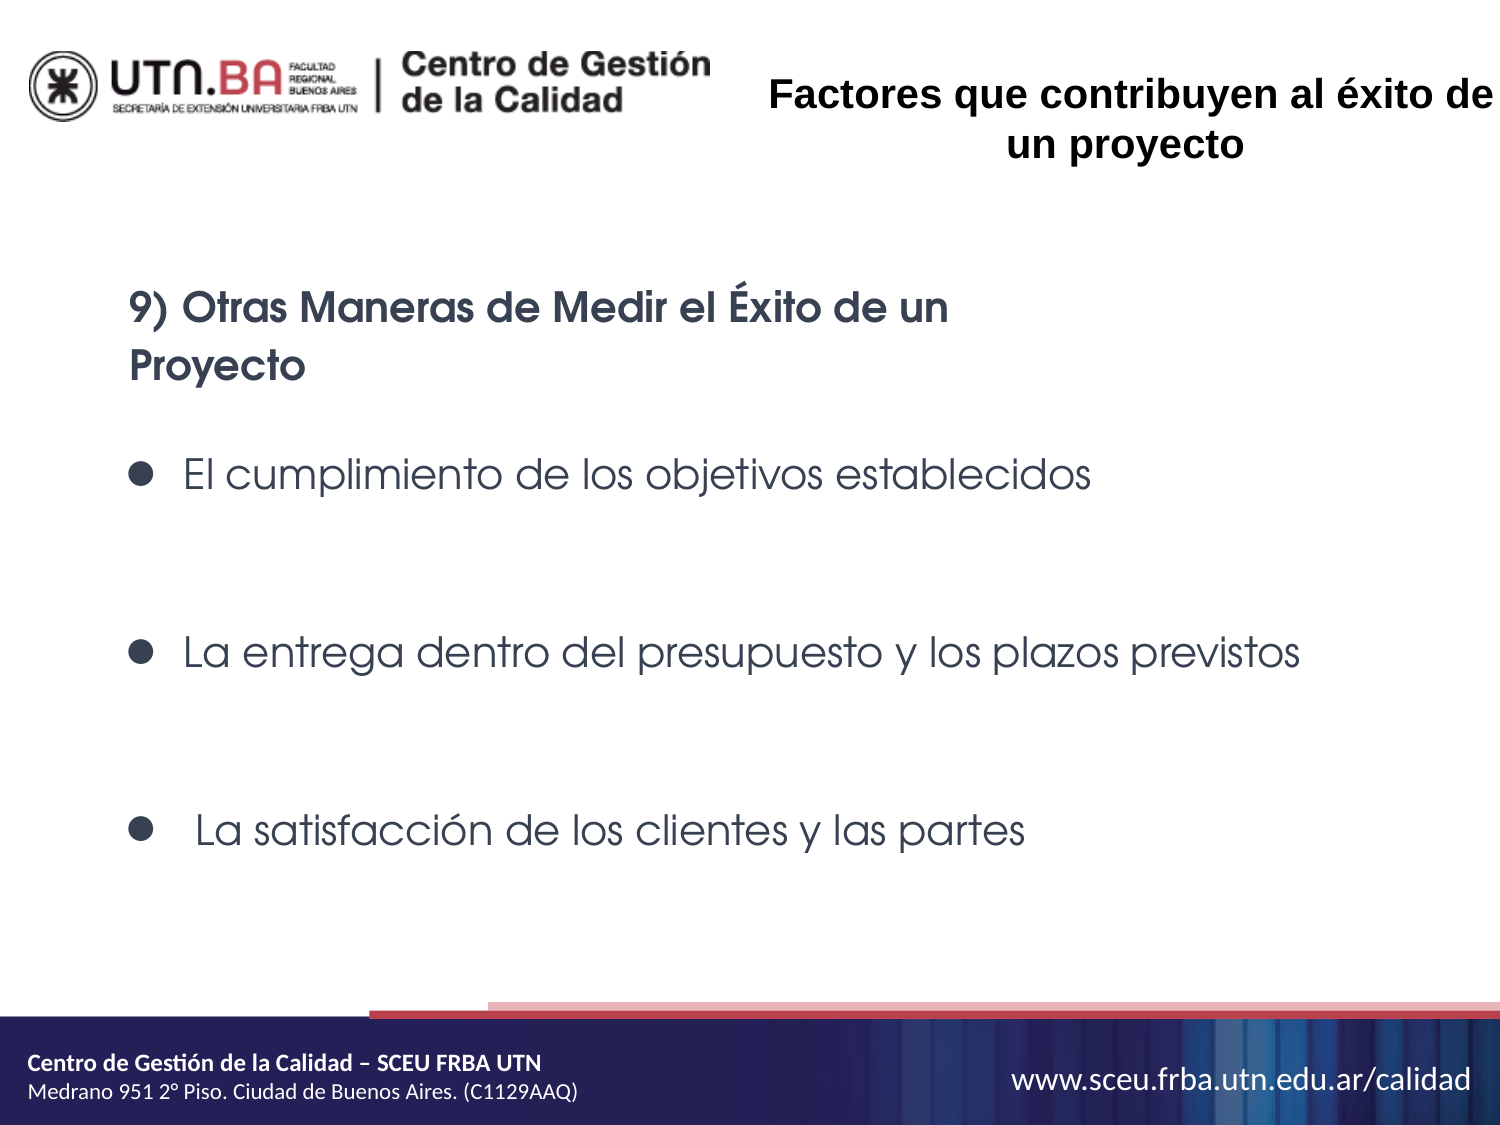

Factores que contribuyen al éxito de un proyecto
9) Otras Maneras de Medir el Éxito de un Proyecto
El cumplimiento de los objetivos establecidos

La entrega dentro del presupuesto y los plazos previstos

 La satisfacción de los clientes y las partes